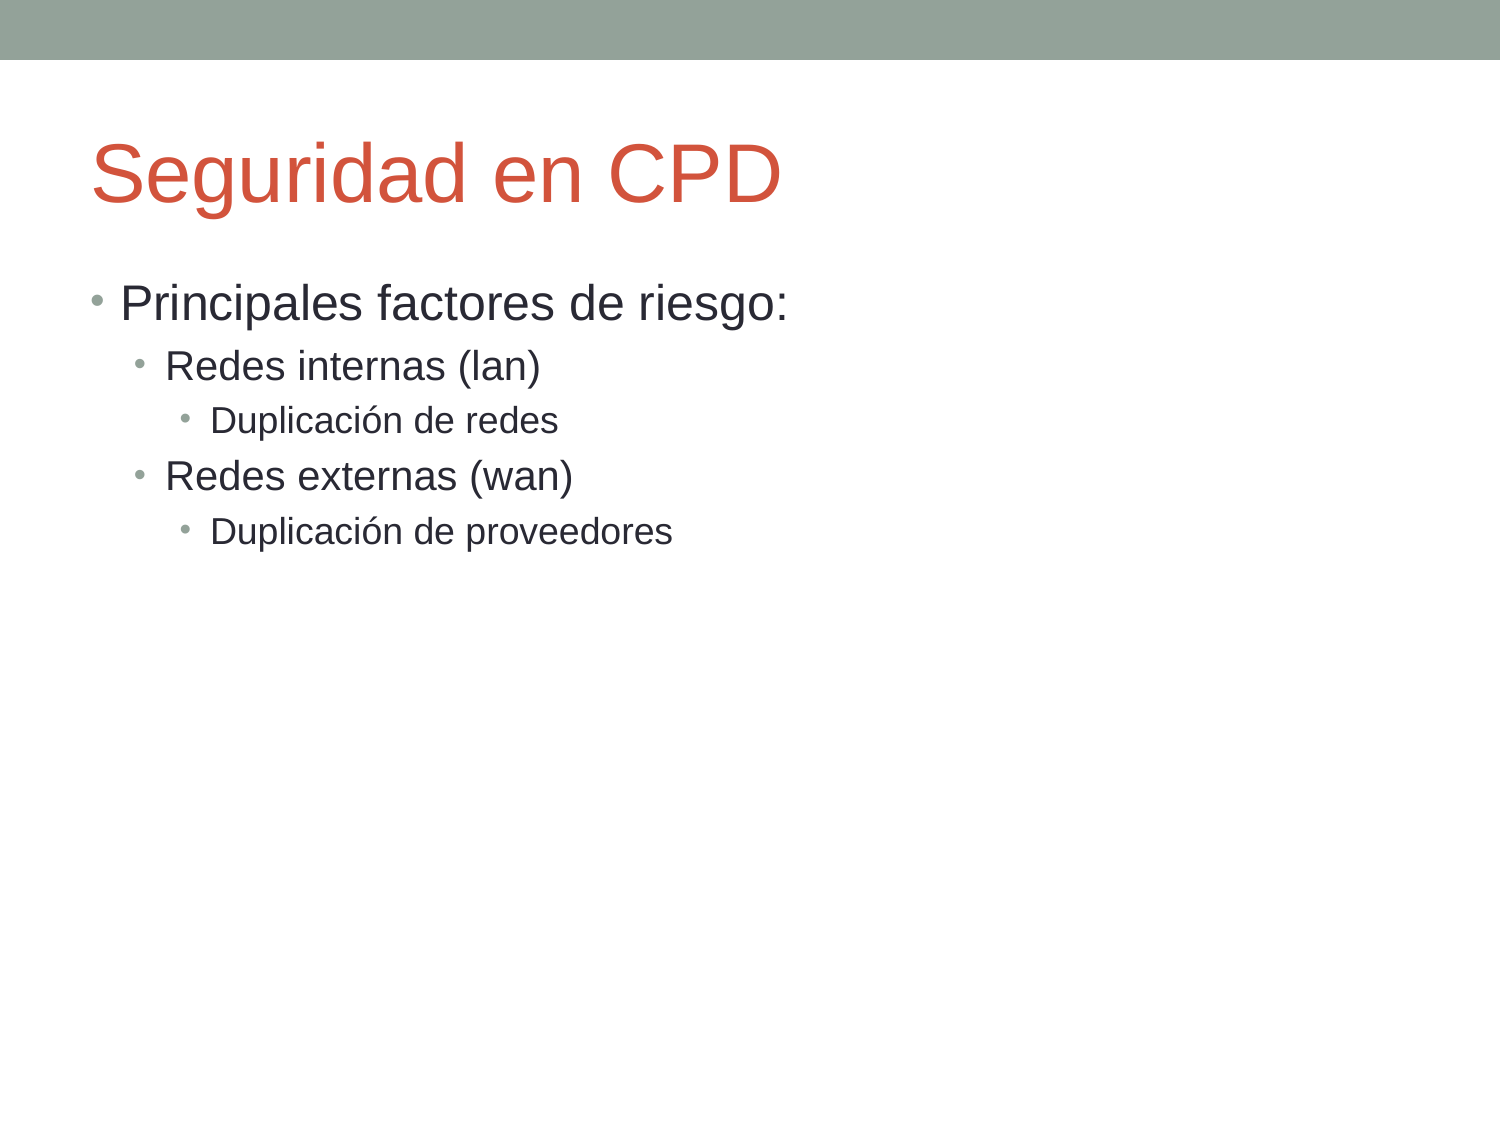

# Seguridad en CPD
Principales factores de riesgo:
Redes internas (lan)
Duplicación de redes
Redes externas (wan)
Duplicación de proveedores